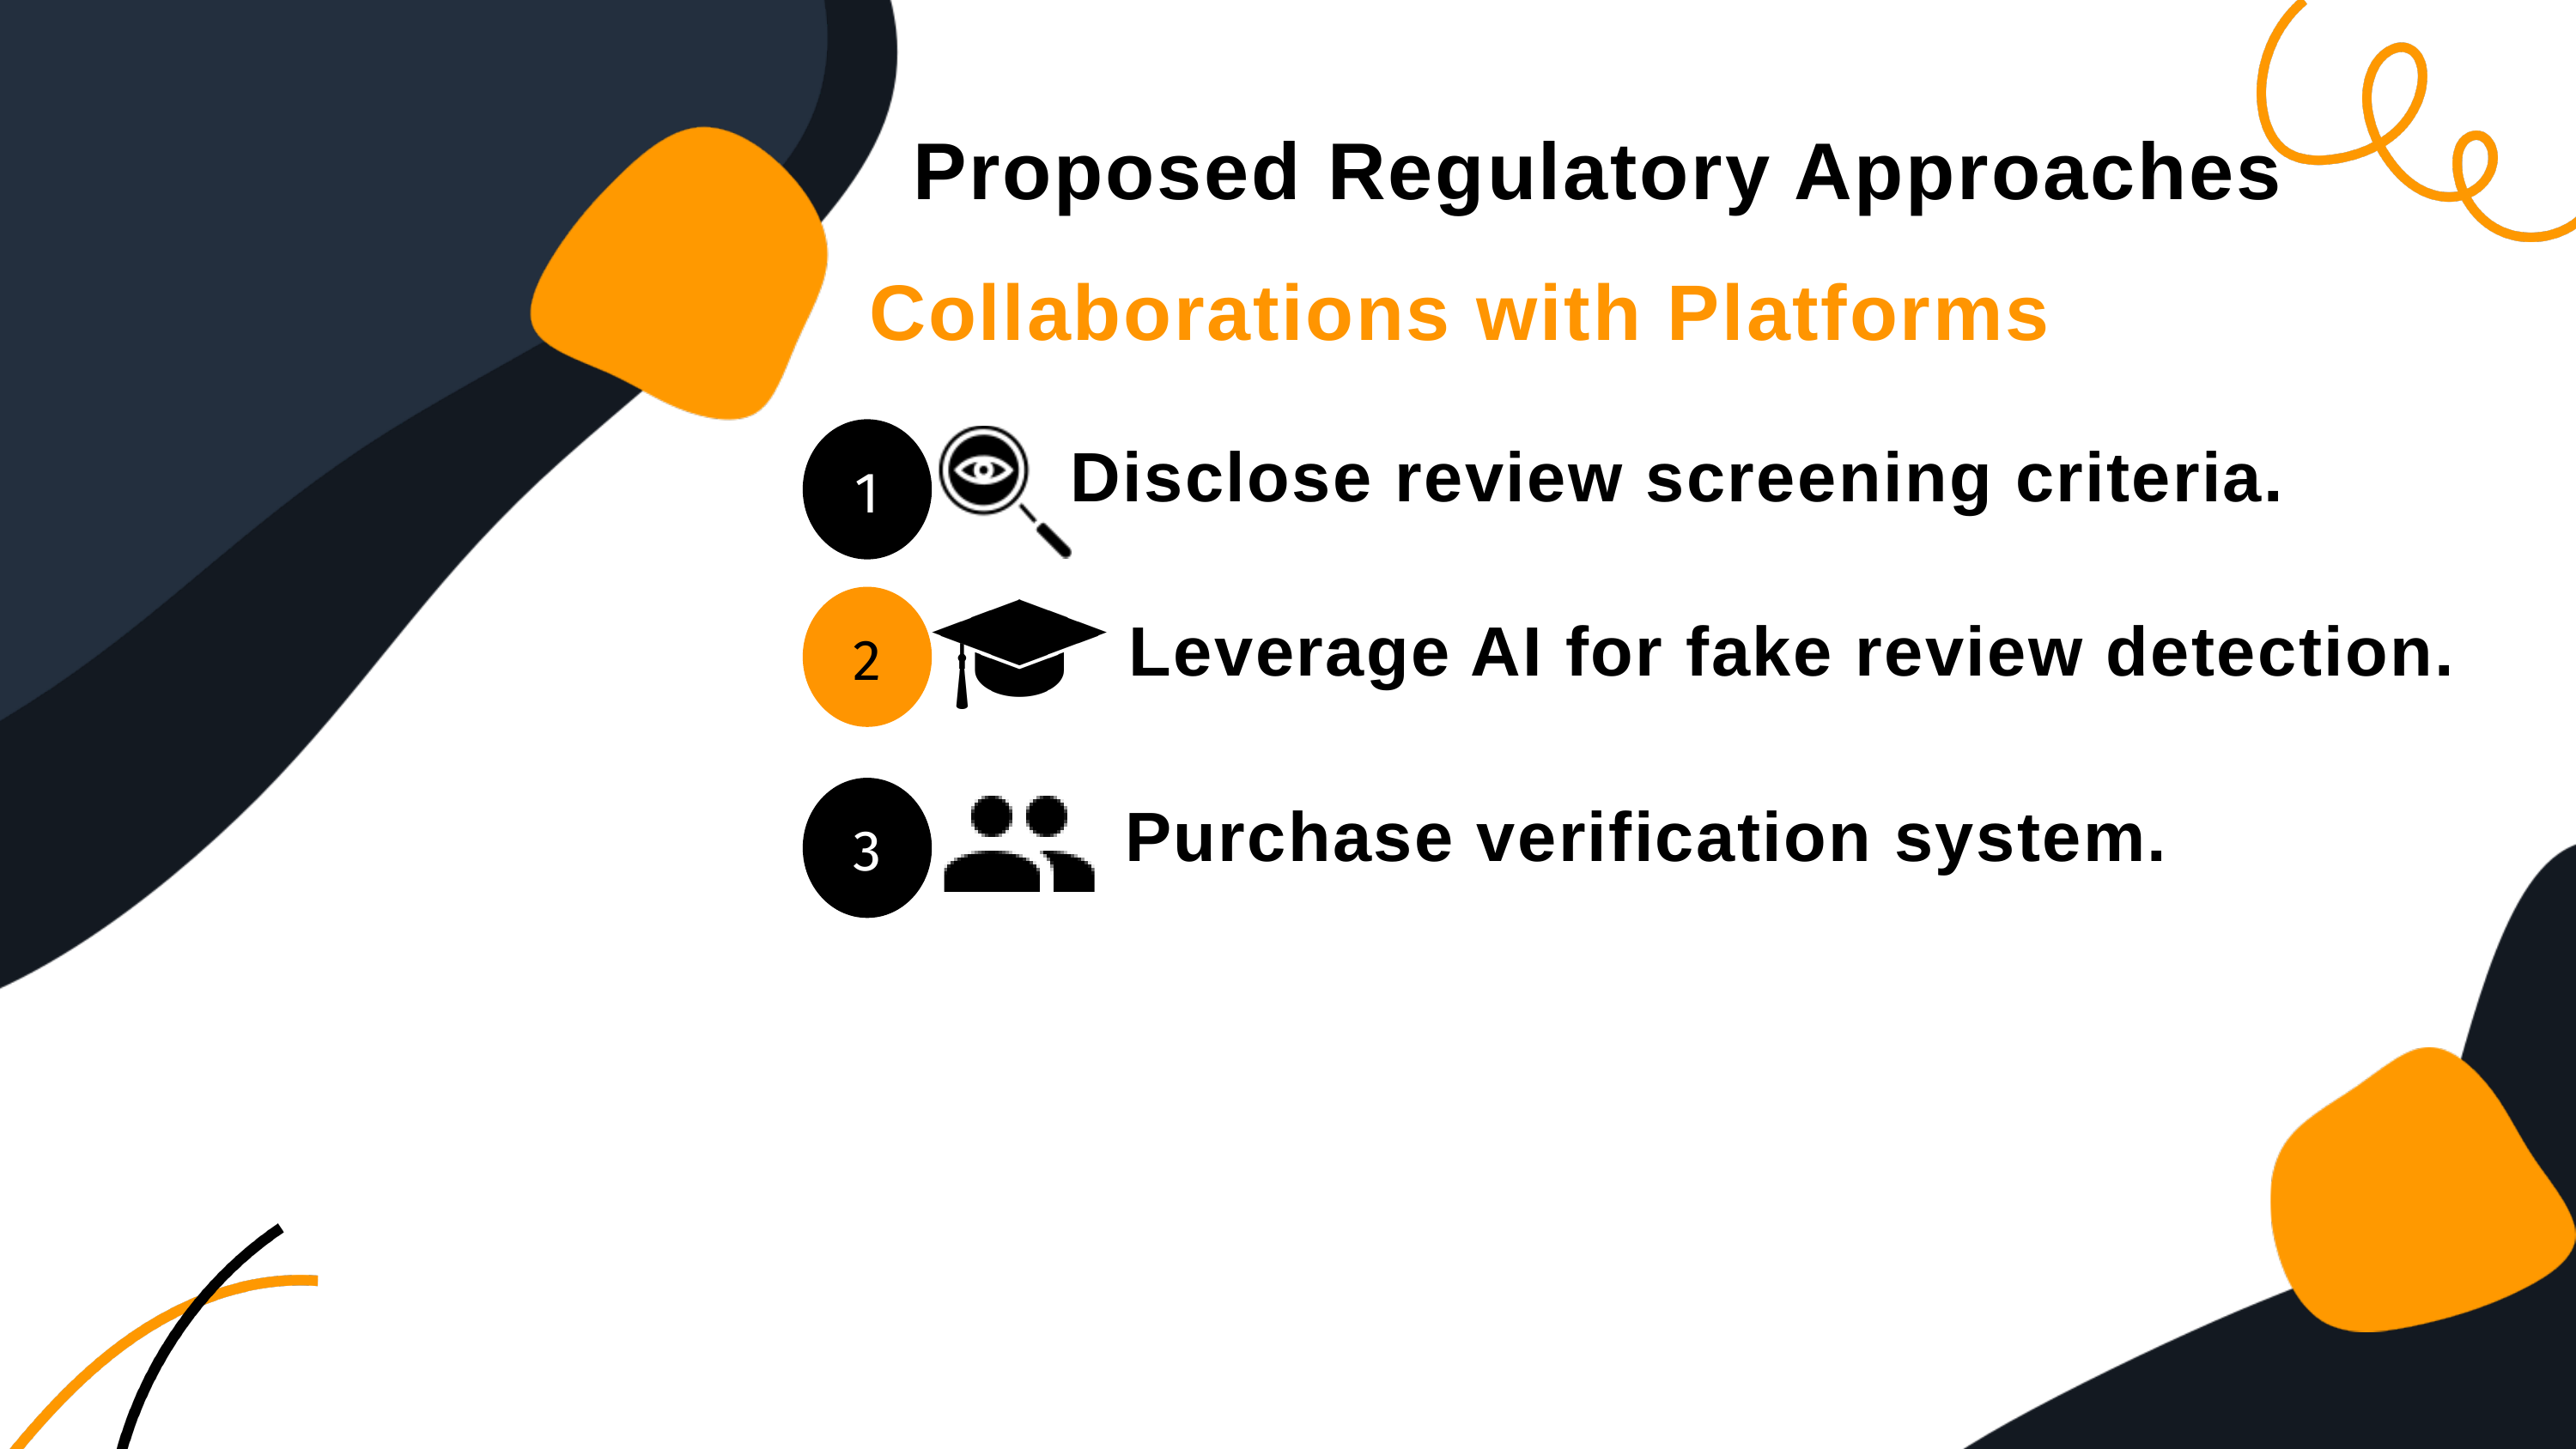

Proposed Regulatory Approaches

Collaborations with Platforms

Disclose review screening criteria.

1

Leverage AI for fake review detection.

2

Purchase verification system.

3